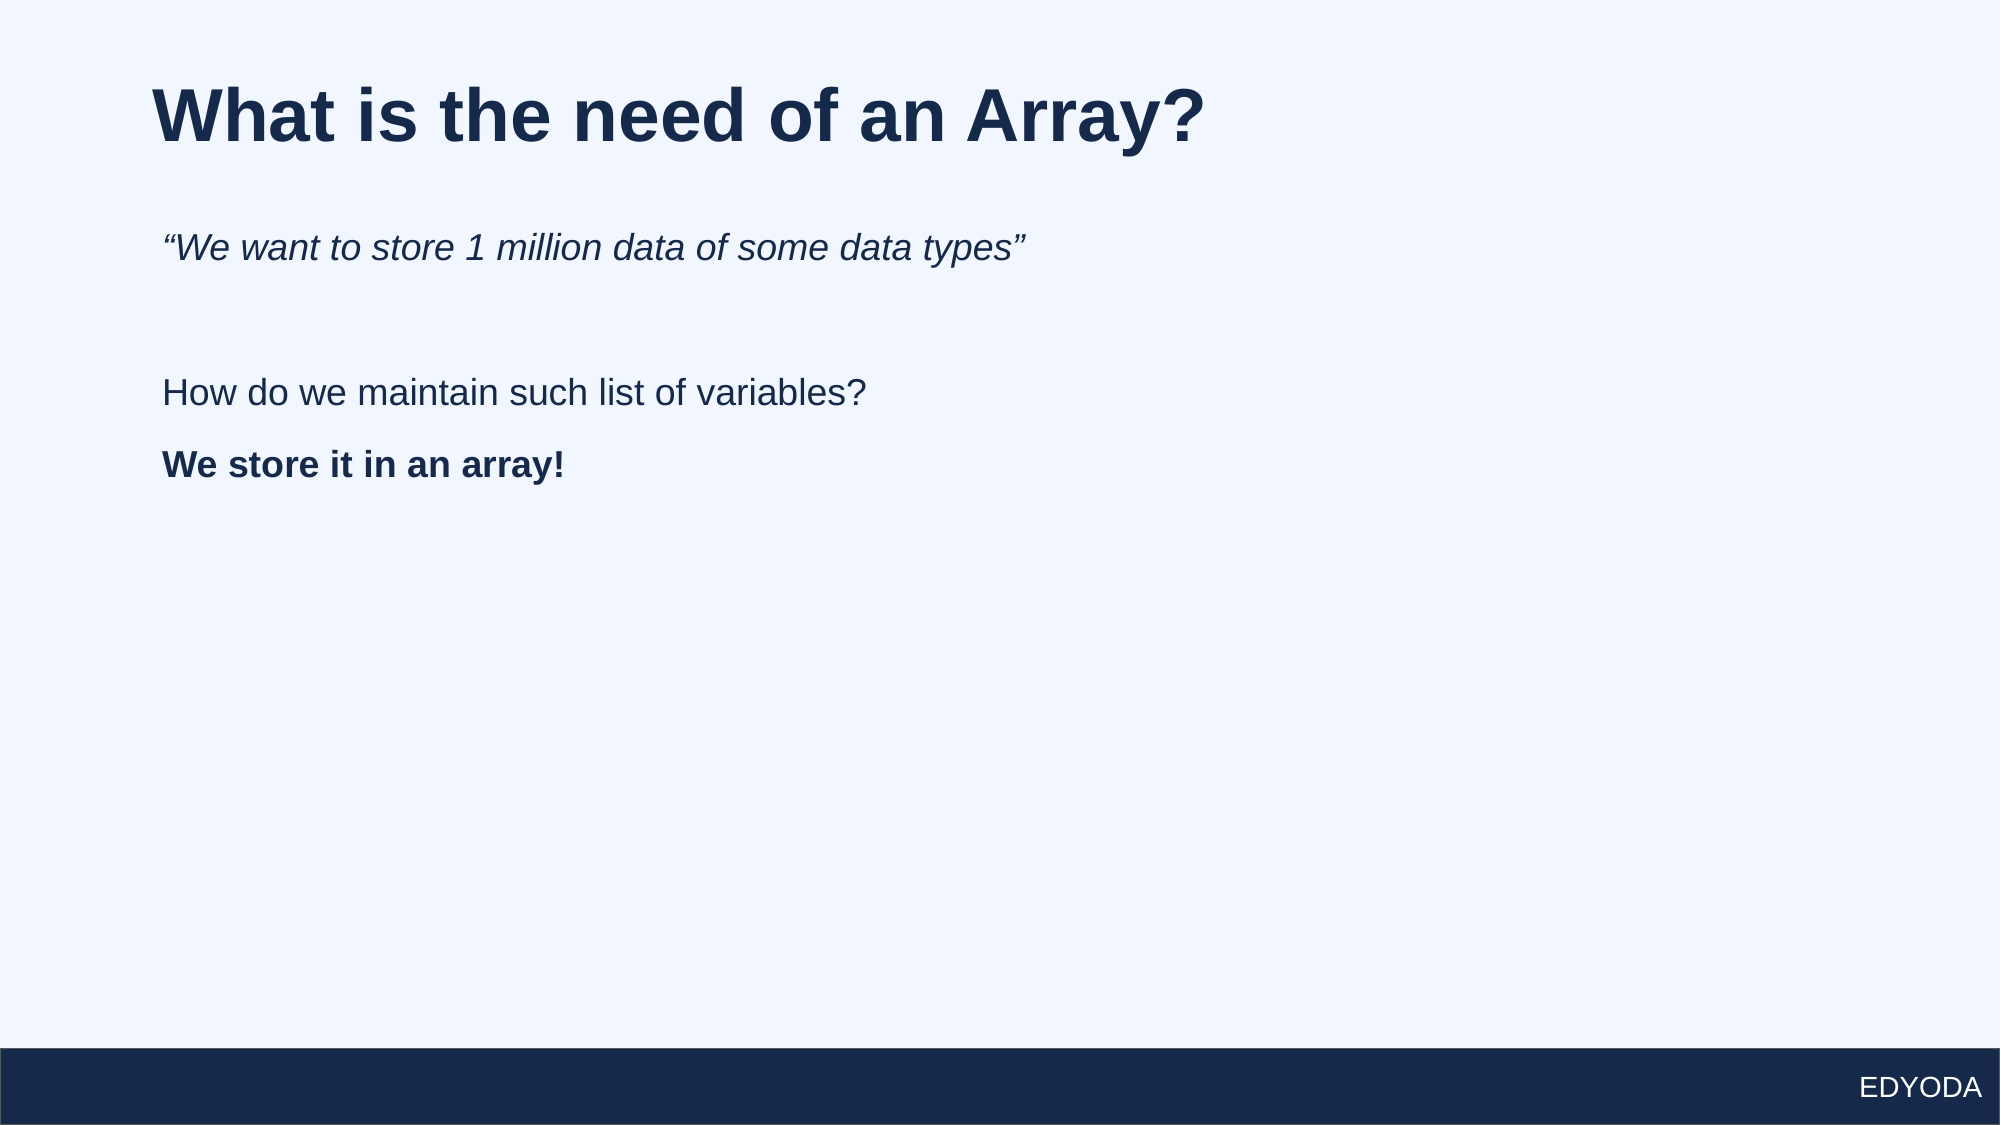

# What is the need of an Array?
“We want to store 1 million data of some data types”

How do we maintain such list of variables?
We store it in an array!

EDYODA